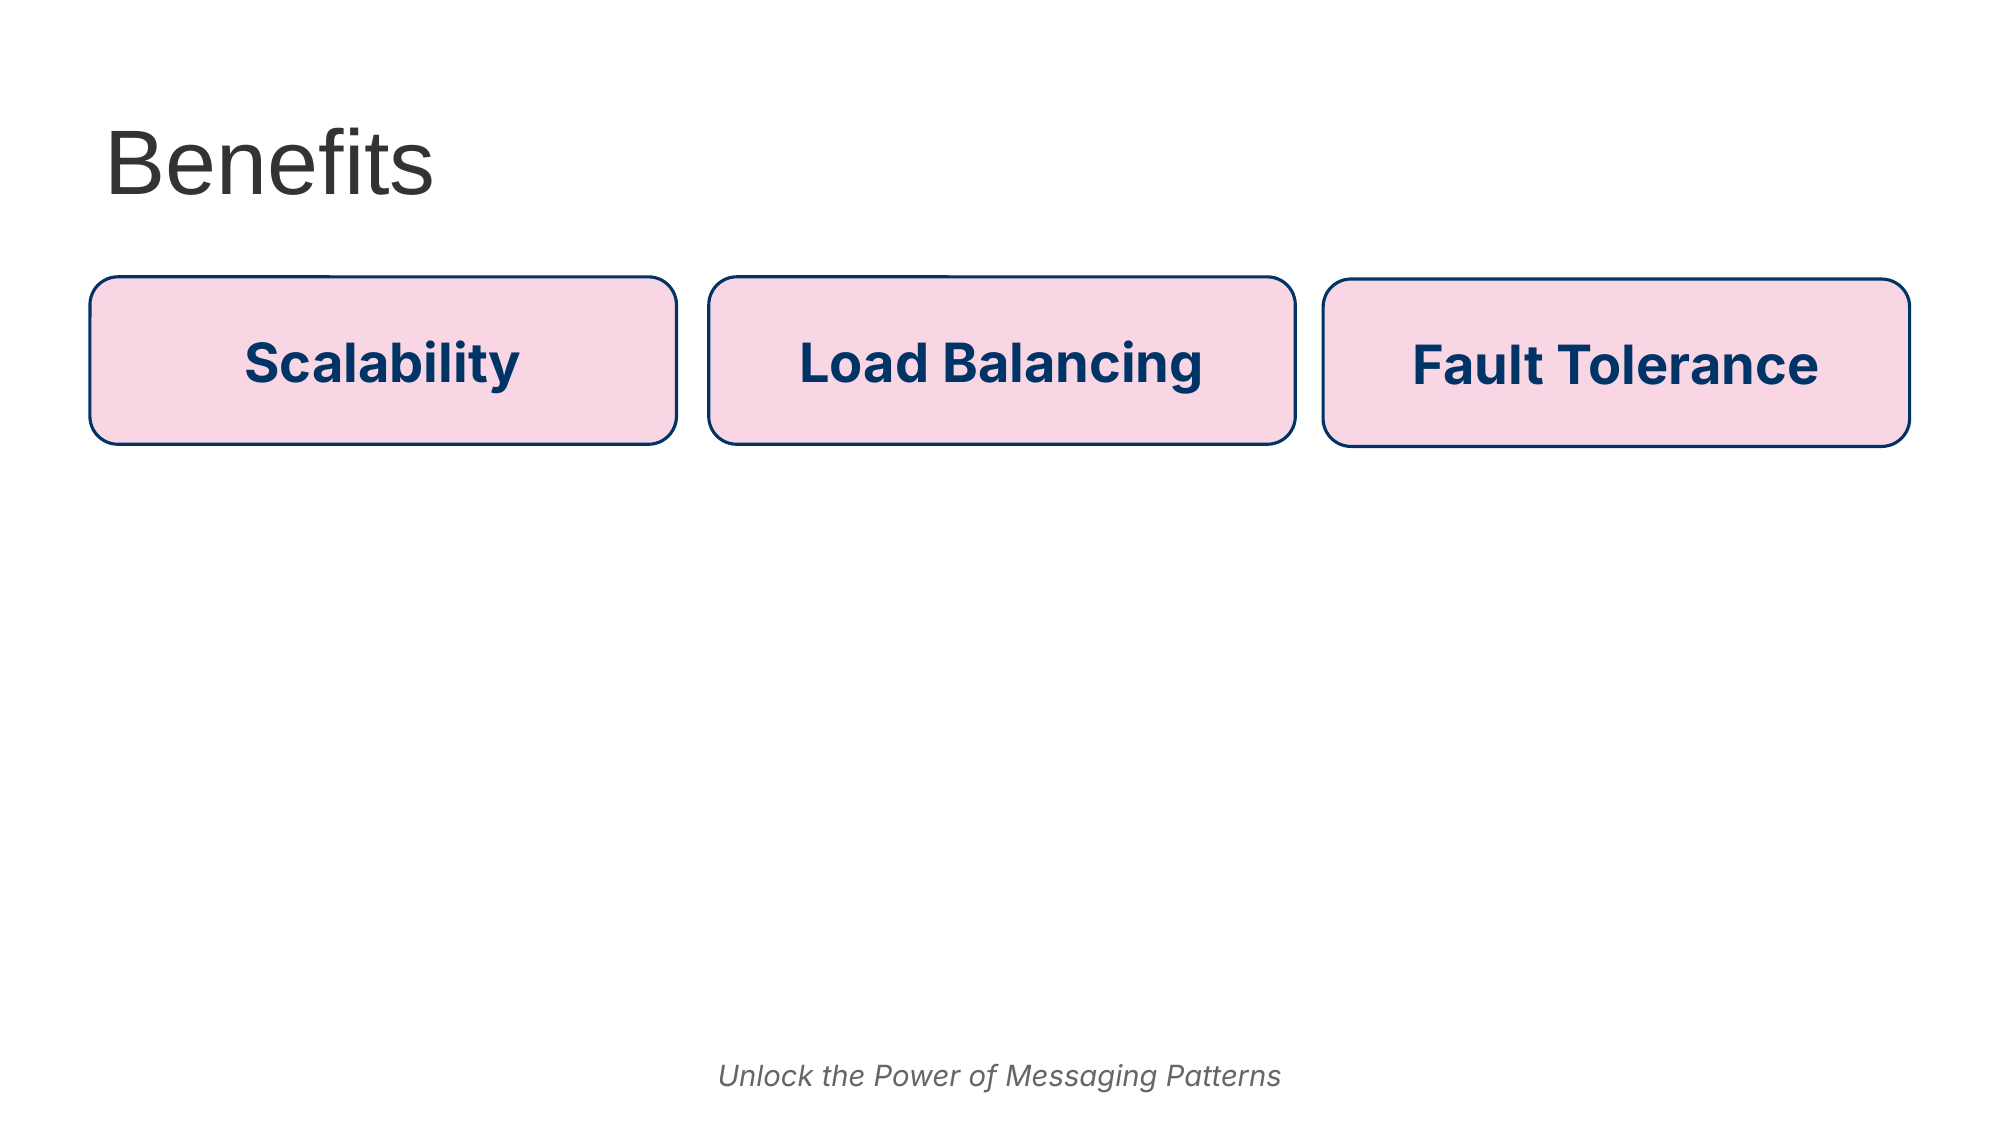

# Benefits
Scalability
Load Balancing
Fault Tolerance